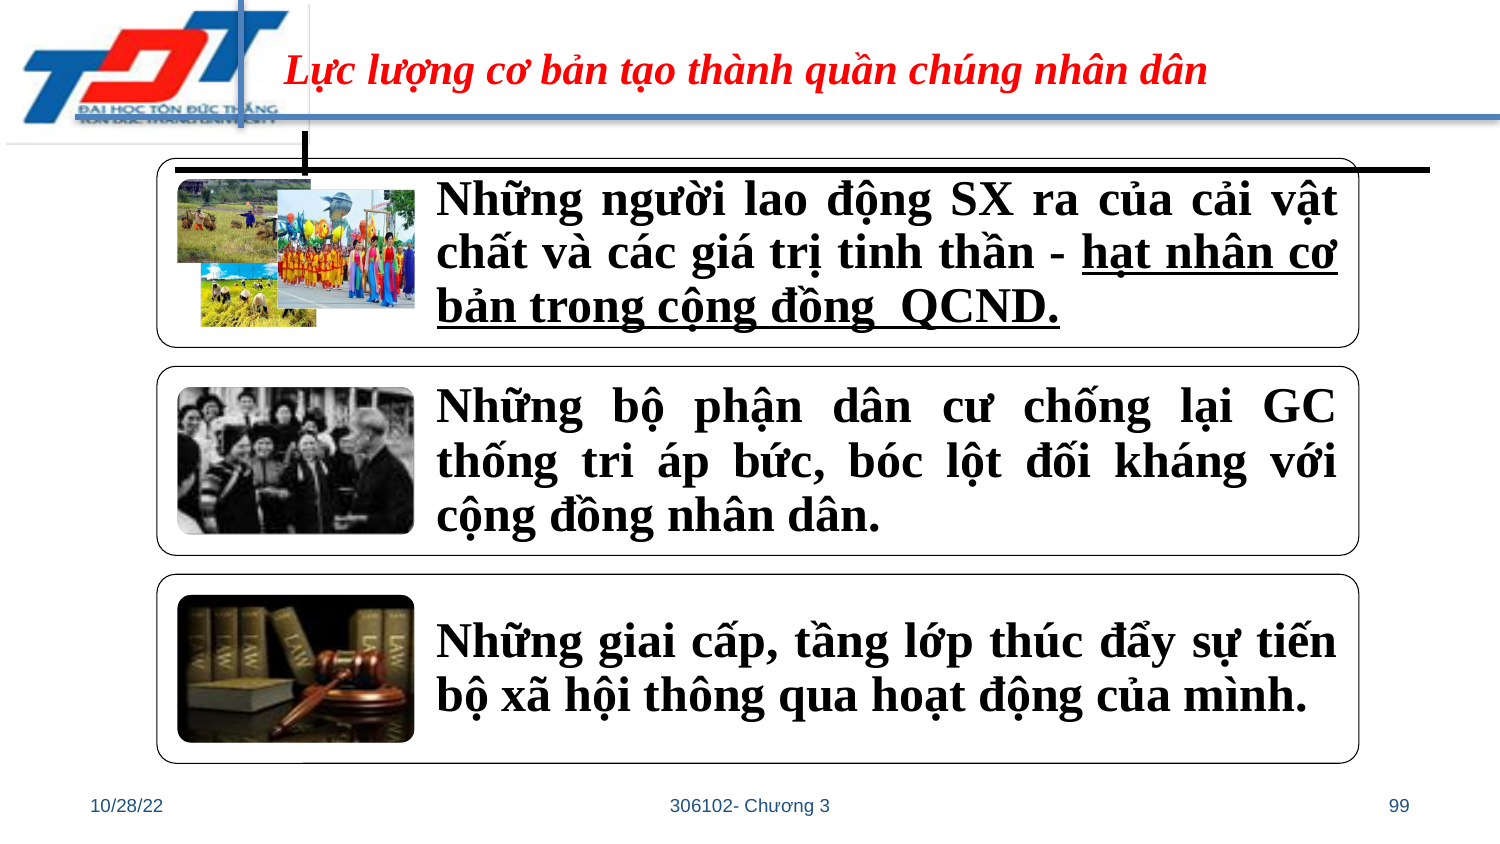

Lực lượng cơ bản tạo thành quần chúng nhân dân
Những người lao động SX ra của cải vật chất và các giá trị tinh thần - hạt nhân cơ bản trong cộng đồng  QCND.
Những bộ phận dân cư chống lại GC thống tri áp bức, bóc lột đối kháng với cộng đồng nhân dân.
Những giai cấp, tầng lớp thúc đẩy sự tiến bộ xã hội thông qua hoạt động của mình.
10/28/22
306102- Chương 3
99